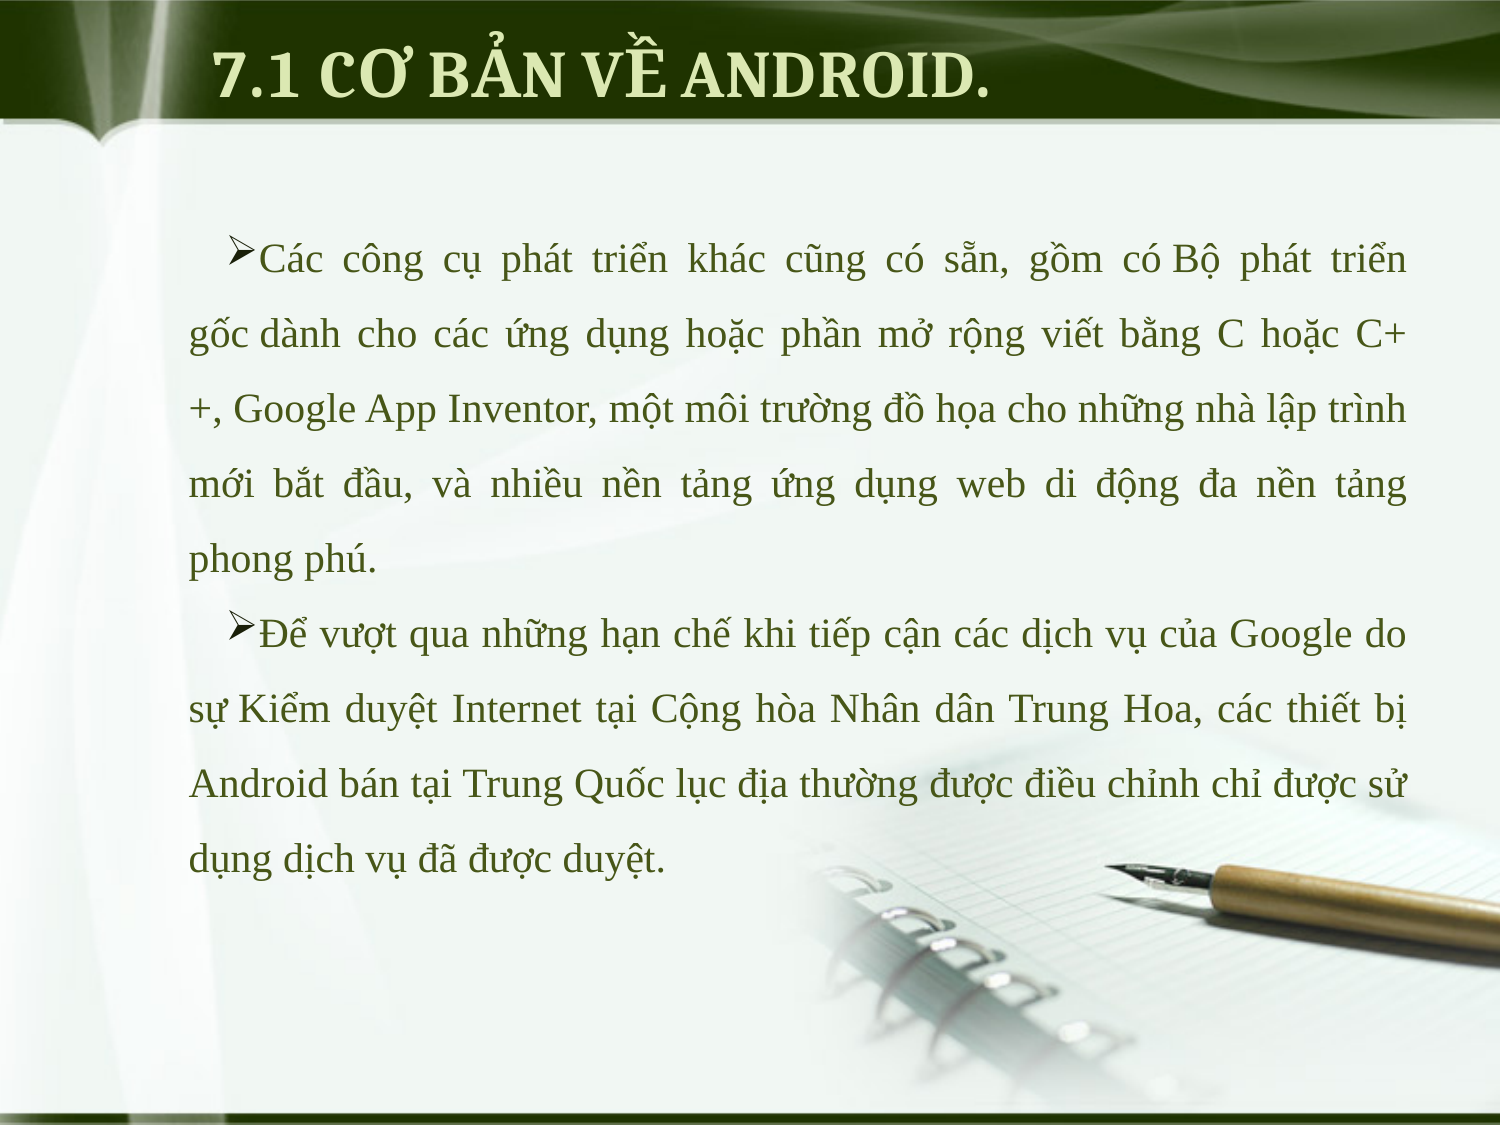

# 7.1 CƠ BẢN VỀ ANDROID.
Các công cụ phát triển khác cũng có sẵn, gồm có Bộ phát triển gốc dành cho các ứng dụng hoặc phần mở rộng viết bằng C hoặc C++, Google App Inventor, một môi trường đồ họa cho những nhà lập trình mới bắt đầu, và nhiều nền tảng ứng dụng web di động đa nền tảng phong phú.
Để vượt qua những hạn chế khi tiếp cận các dịch vụ của Google do sự Kiểm duyệt Internet tại Cộng hòa Nhân dân Trung Hoa, các thiết bị Android bán tại Trung Quốc lục địa thường được điều chỉnh chỉ được sử dụng dịch vụ đã được duyệt.